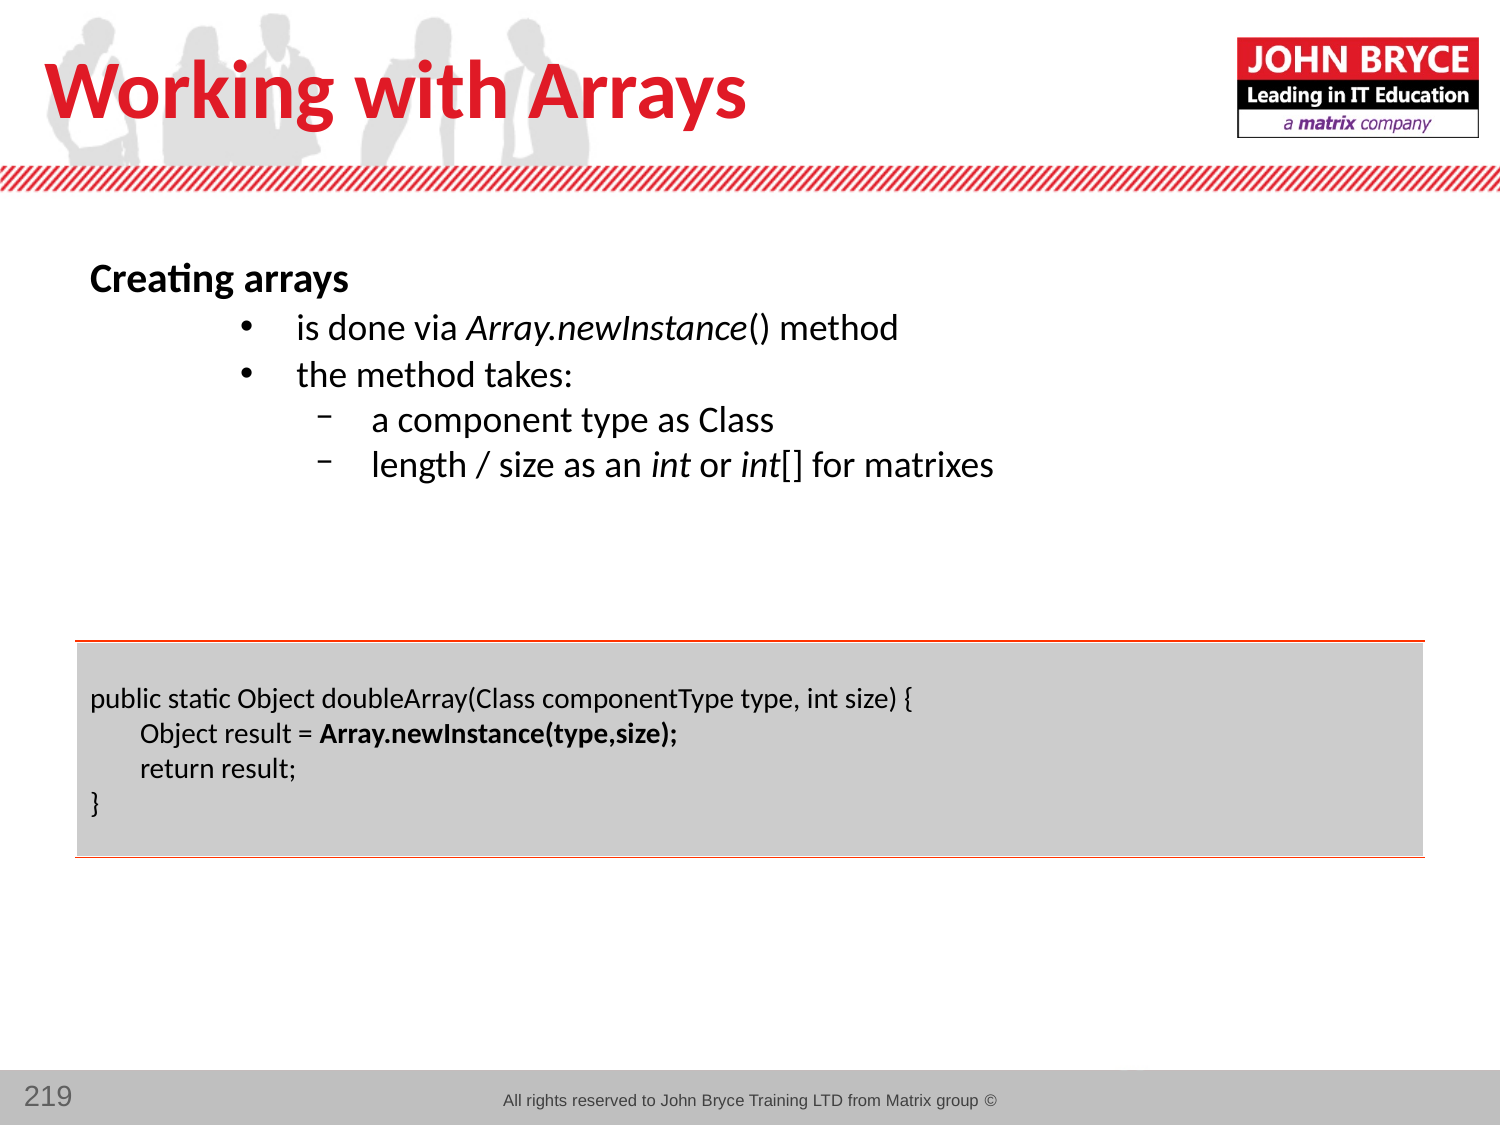

# Working with Arrays
Creating arrays
is done via Array.newInstance() method
the method takes:
a component type as Class
length / size as an int or int[] for matrixes

public static Object doubleArray(Class componentType type, int size) {
	Object result = Array.newInstance(type,size);
	return result;
}